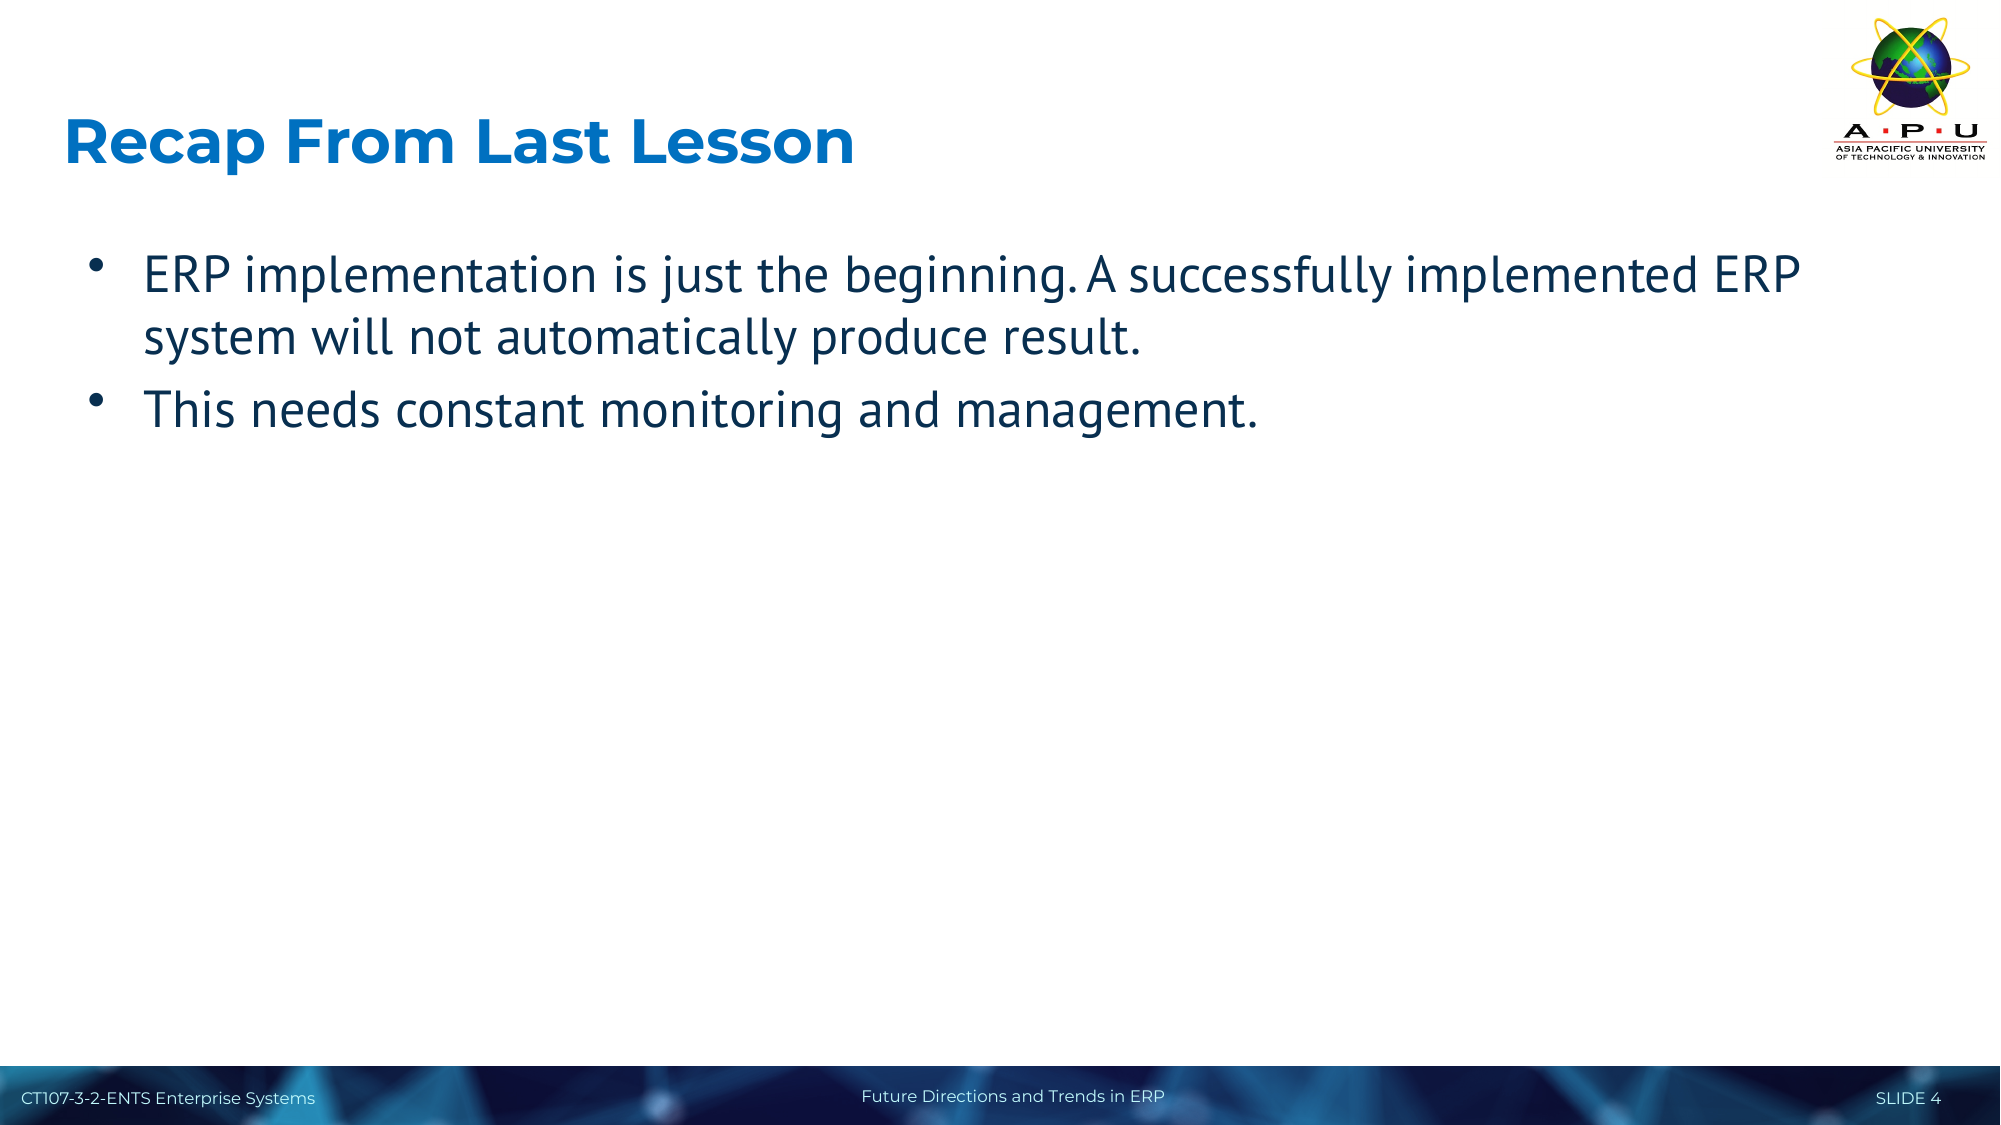

# Recap From Last Lesson
ERP implementation is just the beginning. A successfully implemented ERP system will not automatically produce result.
This needs constant monitoring and management.